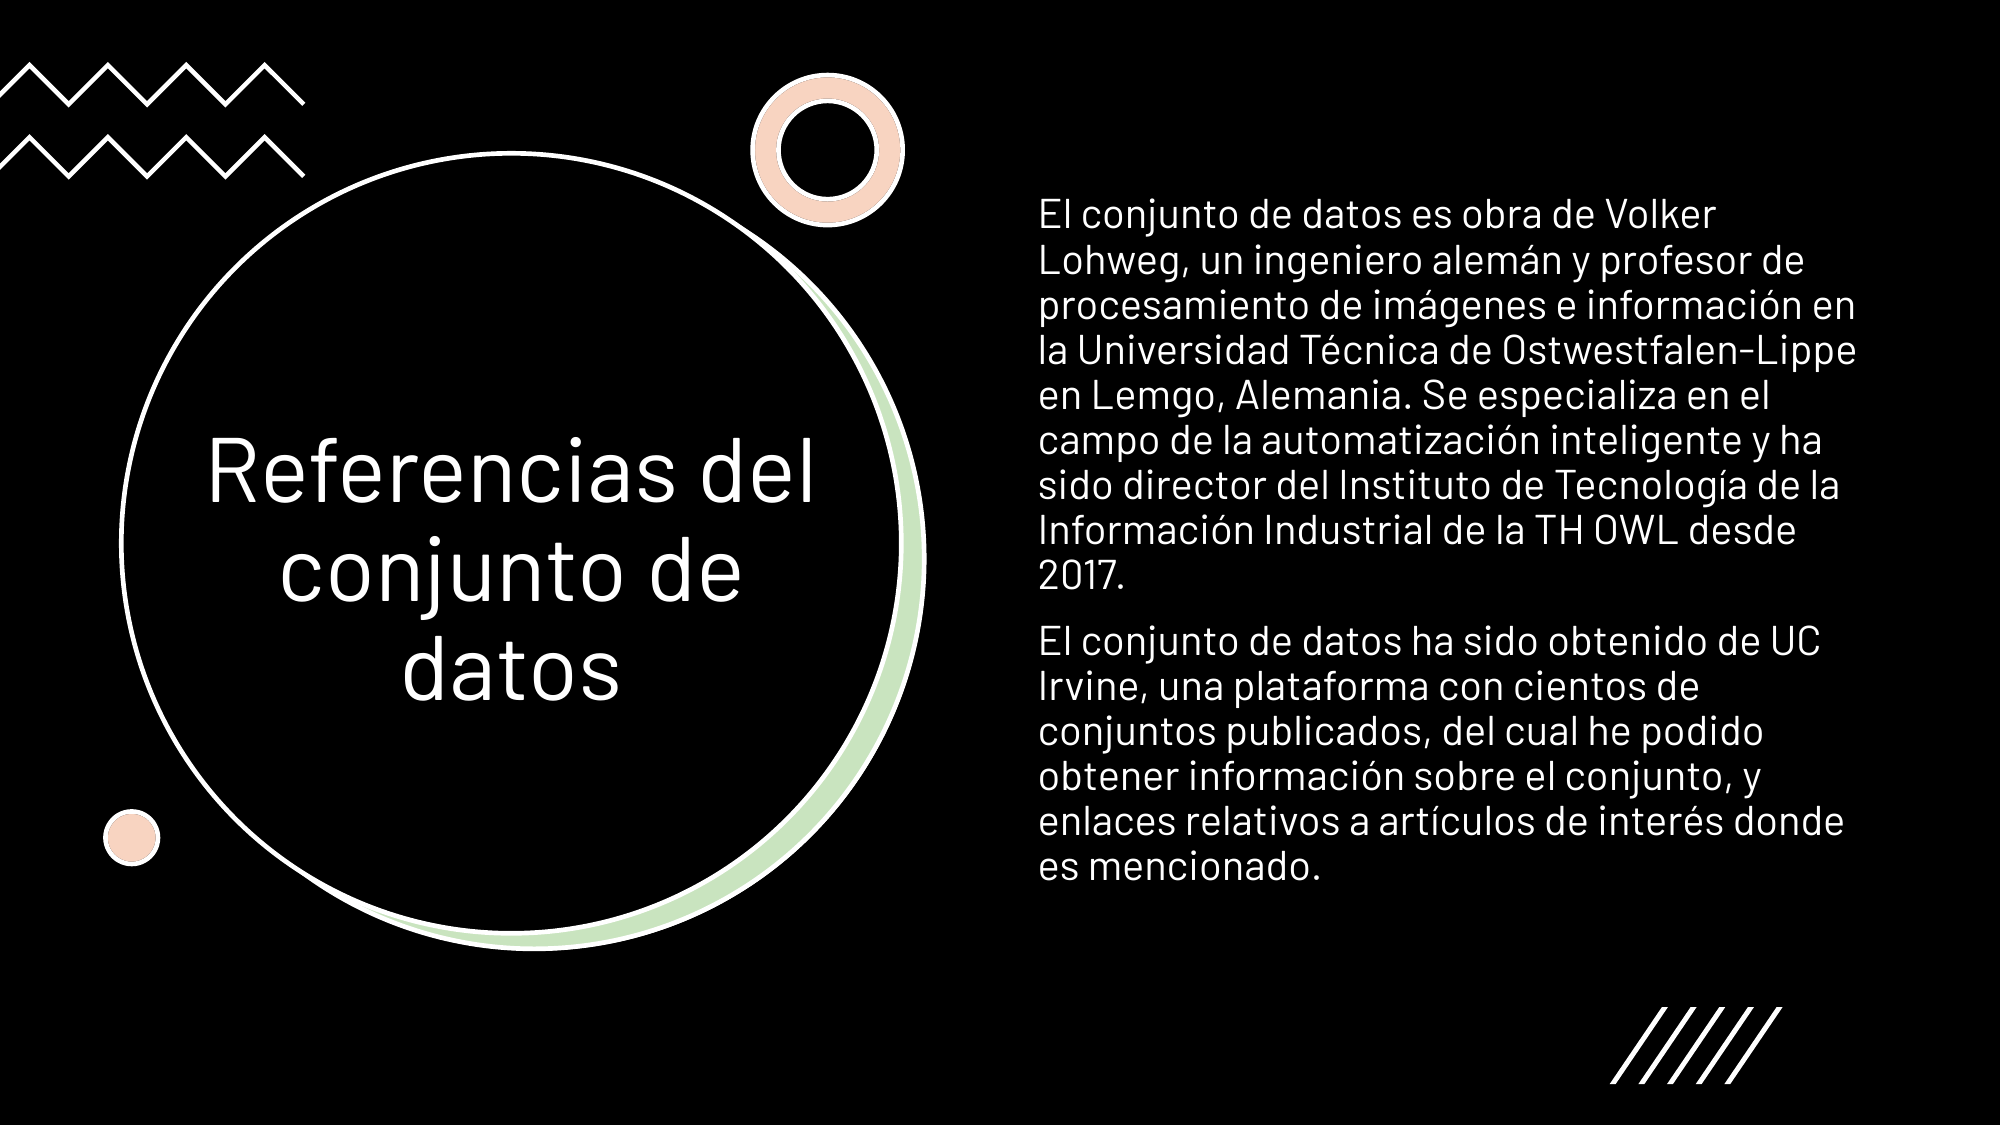

El conjunto de datos es obra de Volker Lohweg, un ingeniero alemán y profesor de procesamiento de imágenes e información en la Universidad Técnica de Ostwestfalen-Lippe en Lemgo, Alemania. Se especializa en el campo de la automatización inteligente y ha sido director del Instituto de Tecnología de la Información Industrial de la TH OWL desde 2017.
El conjunto de datos ha sido obtenido de UC Irvine, una plataforma con cientos de conjuntos publicados, del cual he podido obtener información sobre el conjunto, y enlaces relativos a artículos de interés donde es mencionado.
# Referencias del conjunto de datos